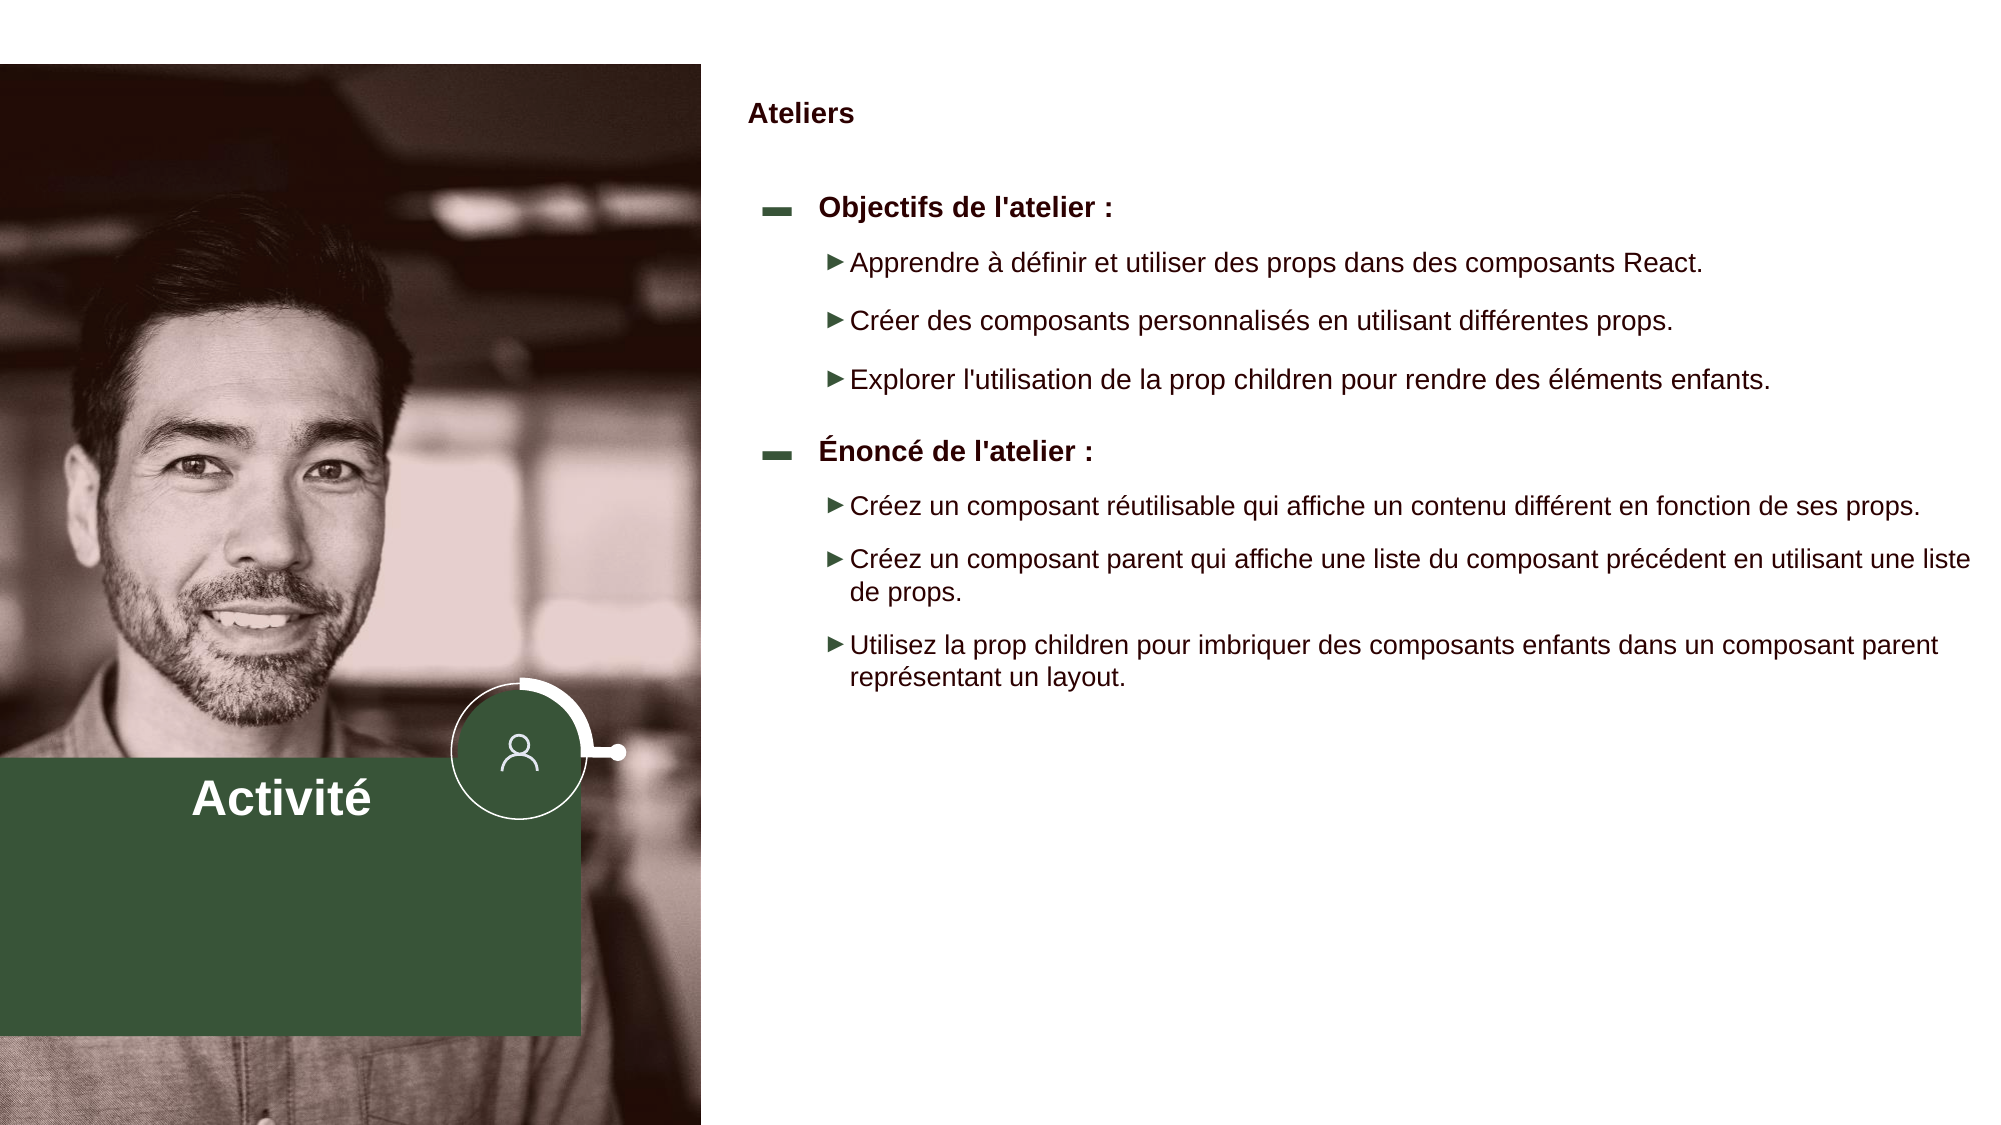

# Ateliers
Objectifs de l'atelier :
Apprendre à définir et utiliser des props dans des composants React.
Créer des composants personnalisés en utilisant différentes props.
Explorer l'utilisation de la prop children pour rendre des éléments enfants.
Énoncé de l'atelier :
Créez un composant réutilisable qui affiche un contenu différent en fonction de ses props.
Créez un composant parent qui affiche une liste du composant précédent en utilisant une liste de props.
Utilisez la prop children pour imbriquer des composants enfants dans un composant parent représentant un layout.